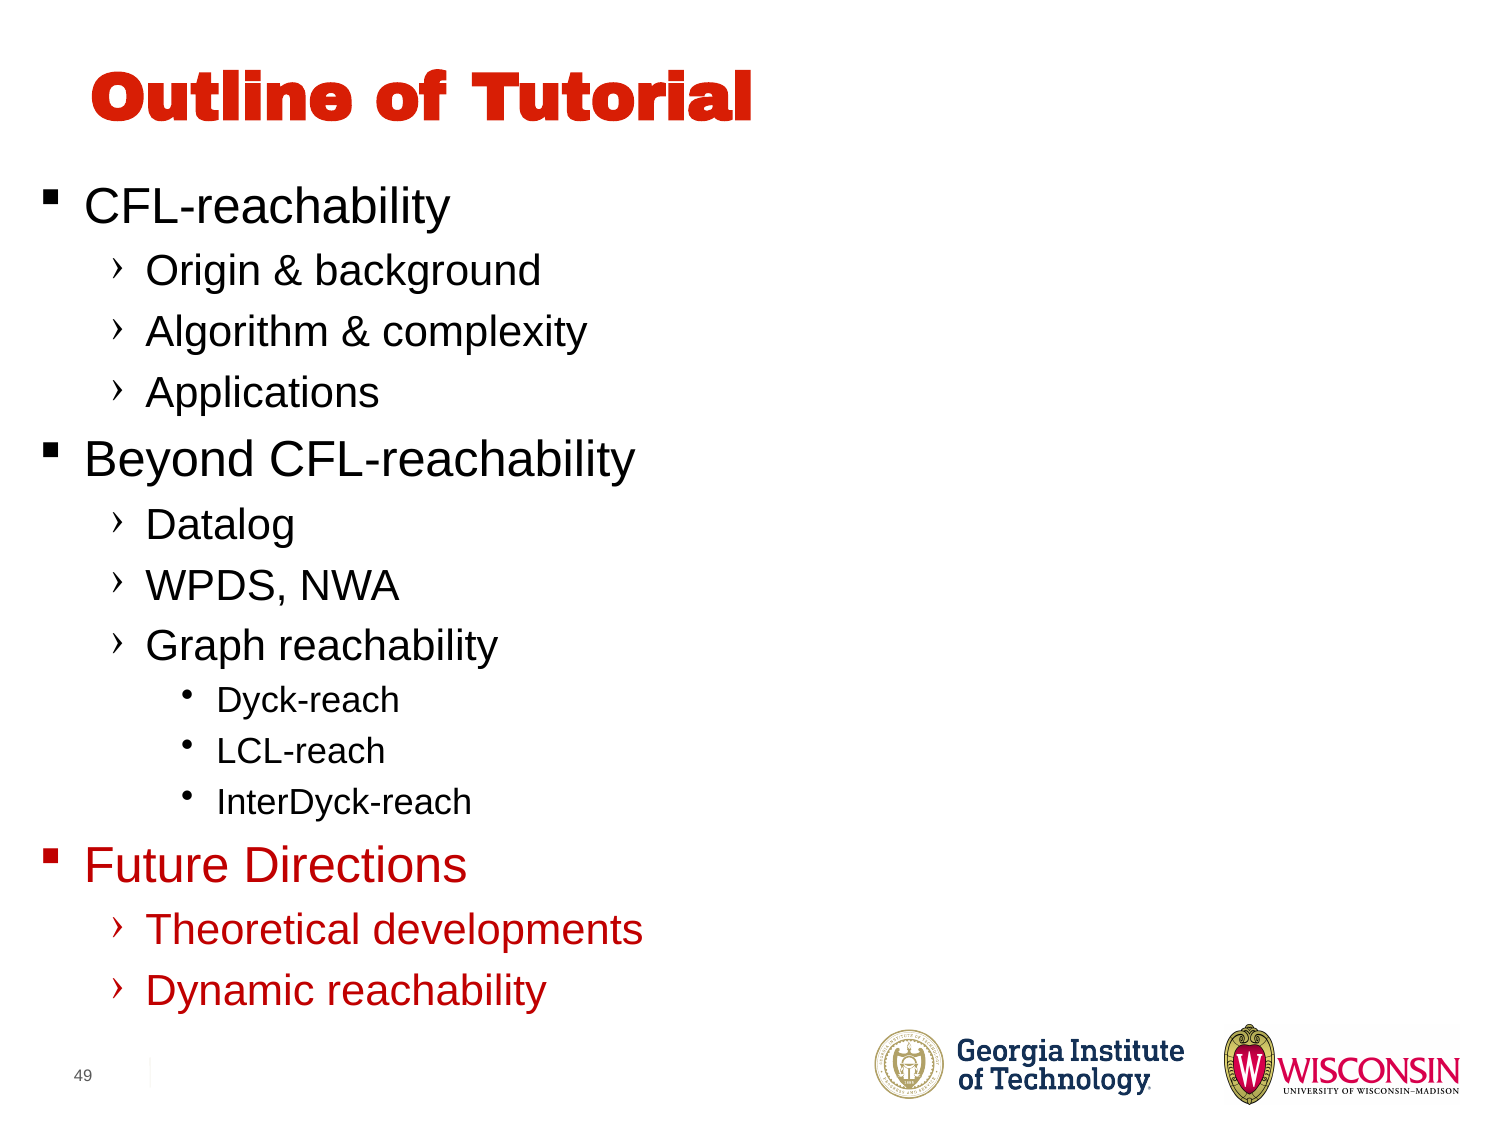

# Outline of Tutorial
CFL-reachability
Origin & background
Algorithm & complexity
Applications
Beyond CFL-reachability
Datalog
WPDS, NWA
Graph reachability
Dyck-reach
LCL-reach
InterDyck-reach
Future Directions
Theoretical developments
Dynamic reachability
49